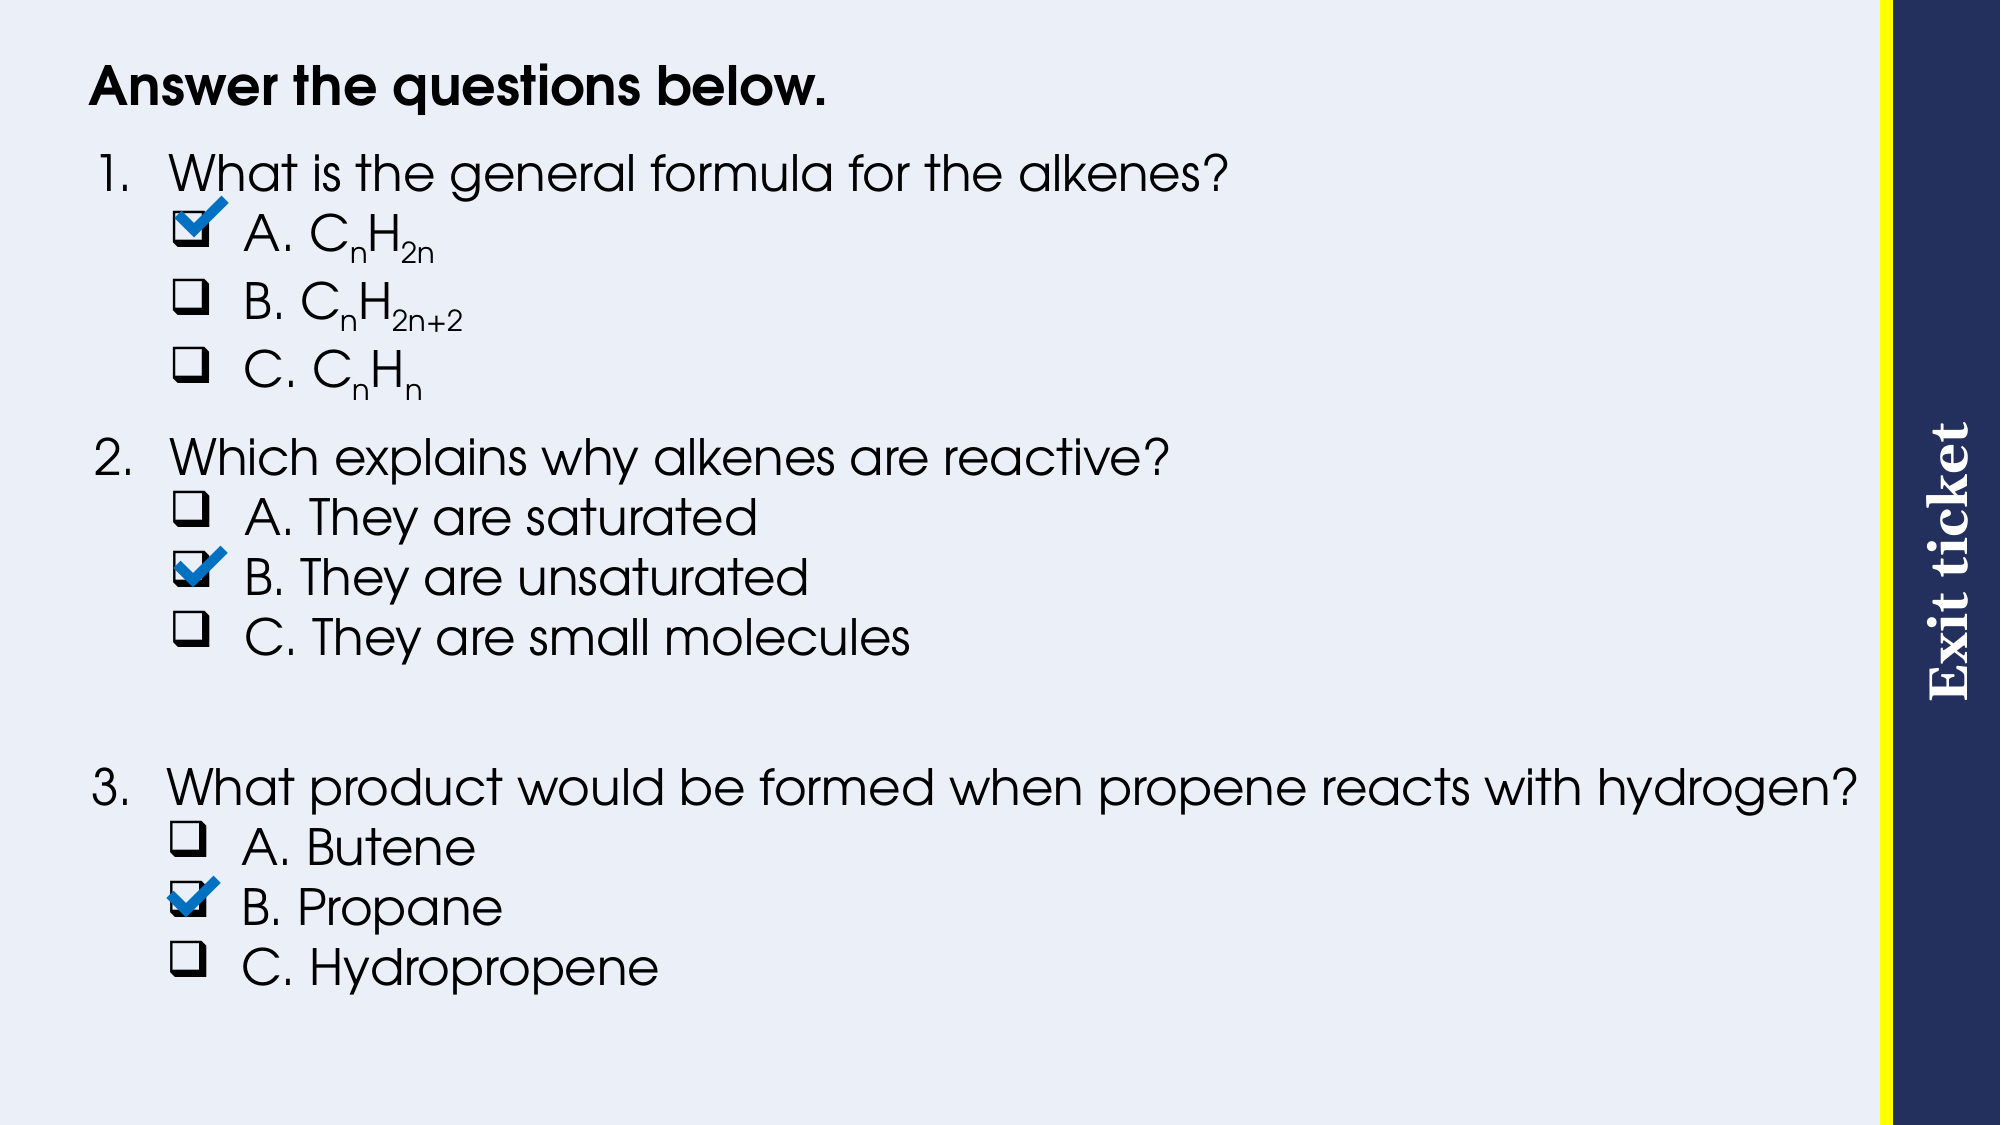

# Answer the questions below.
What is the general formula for the alkenes?
A. CnH2n
B. CnH2n+2
C. CnHn
✓
Which explains why alkenes are reactive?
A. They are saturated
B. They are unsaturated
C. They are small molecules
✓
What product would be formed when propene reacts with hydrogen?
A. Butene
B. Propane
C. Hydropropene

✓